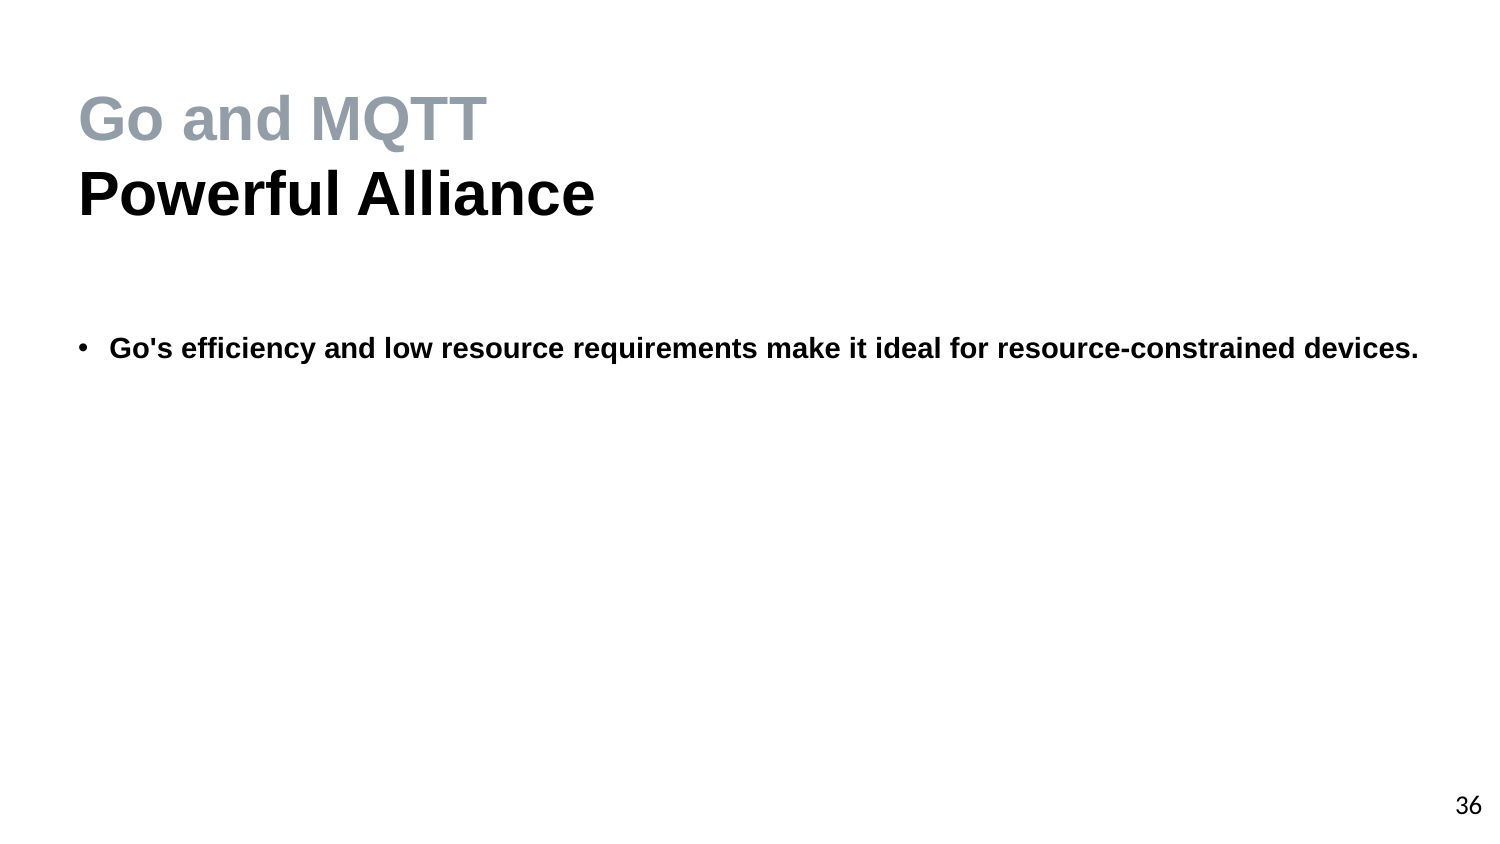

Go and MQTT
Powerful Alliance
Go's efficiency and low resource requirements make it ideal for resource-constrained devices.
36